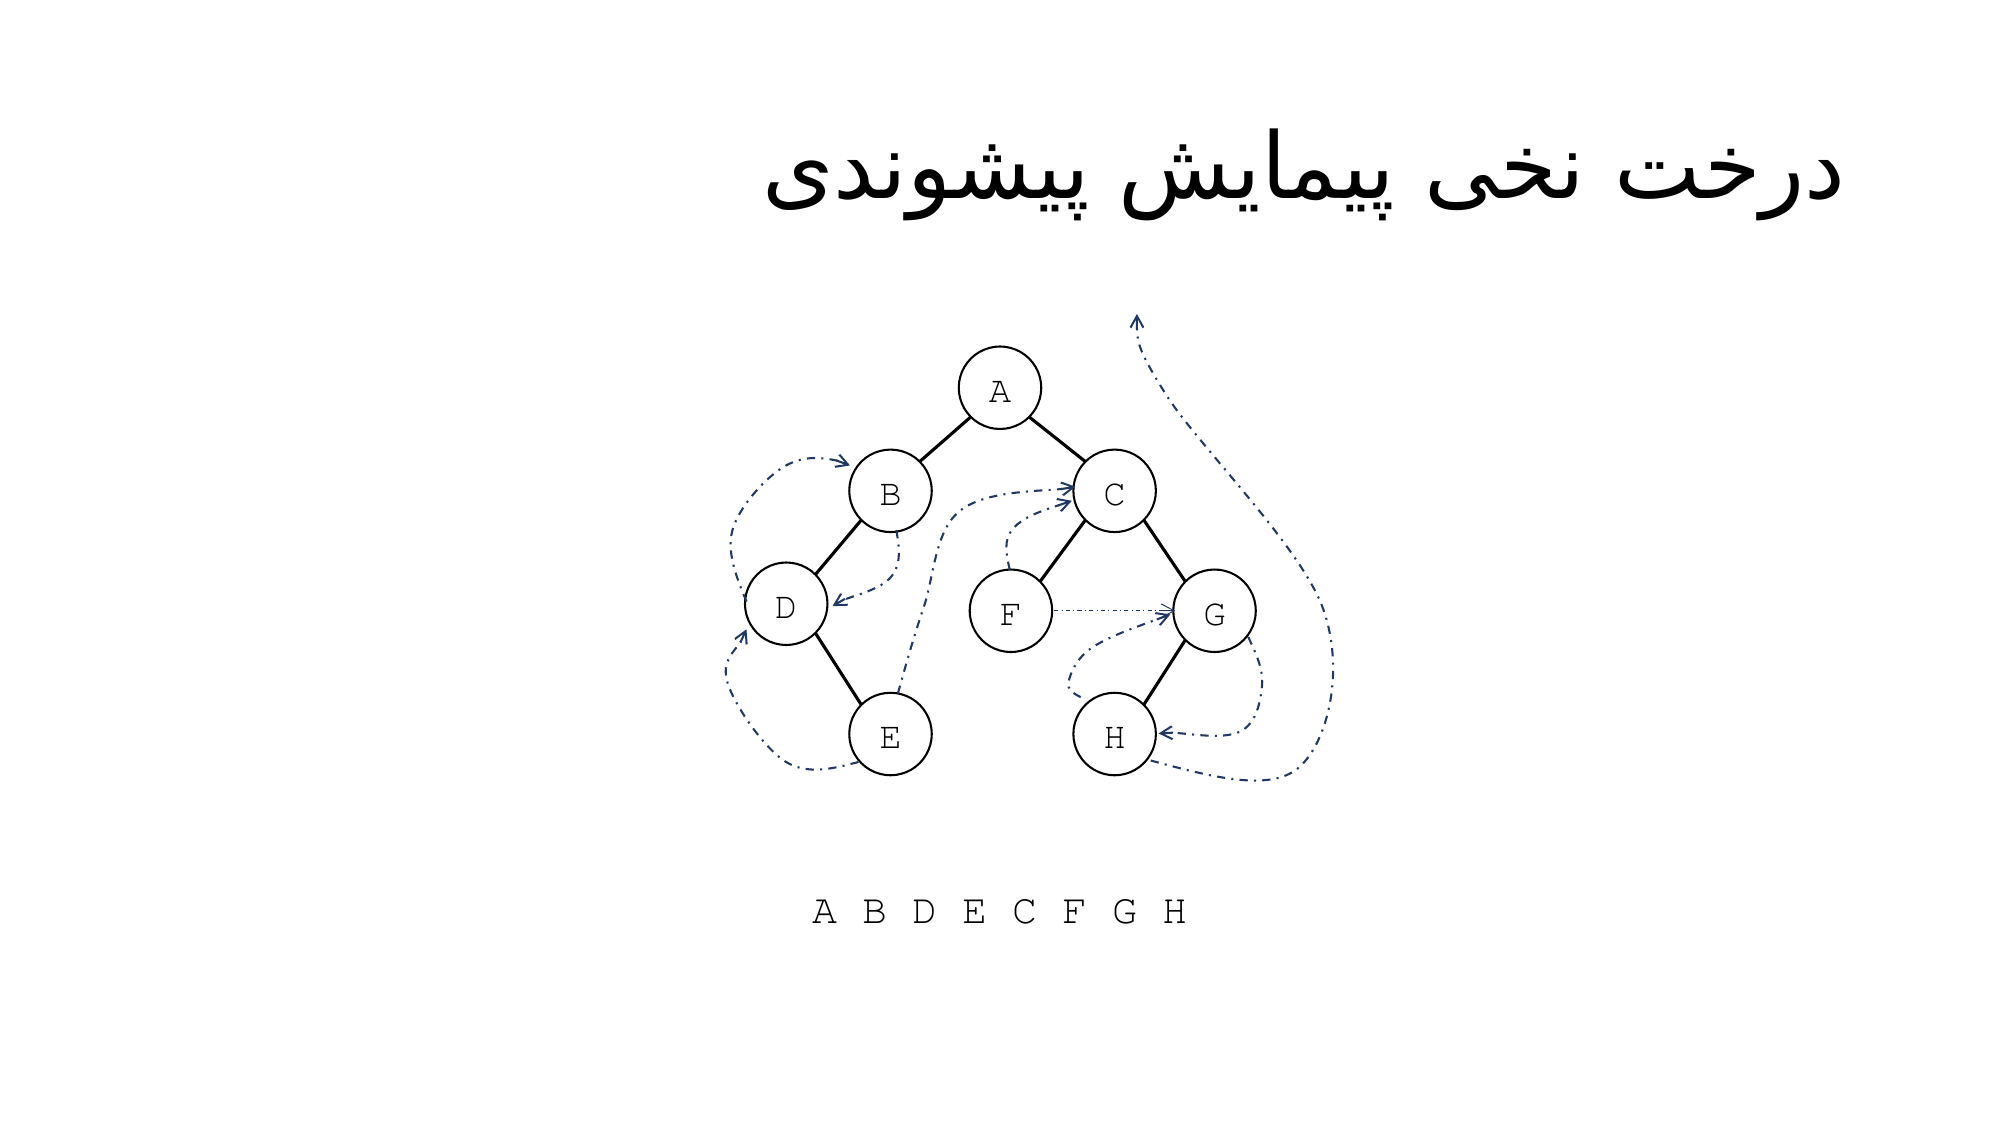

# درخت نخی پیمایش پیشوندی

A
B
C

D
F
G

E
H
A B D E C F G H